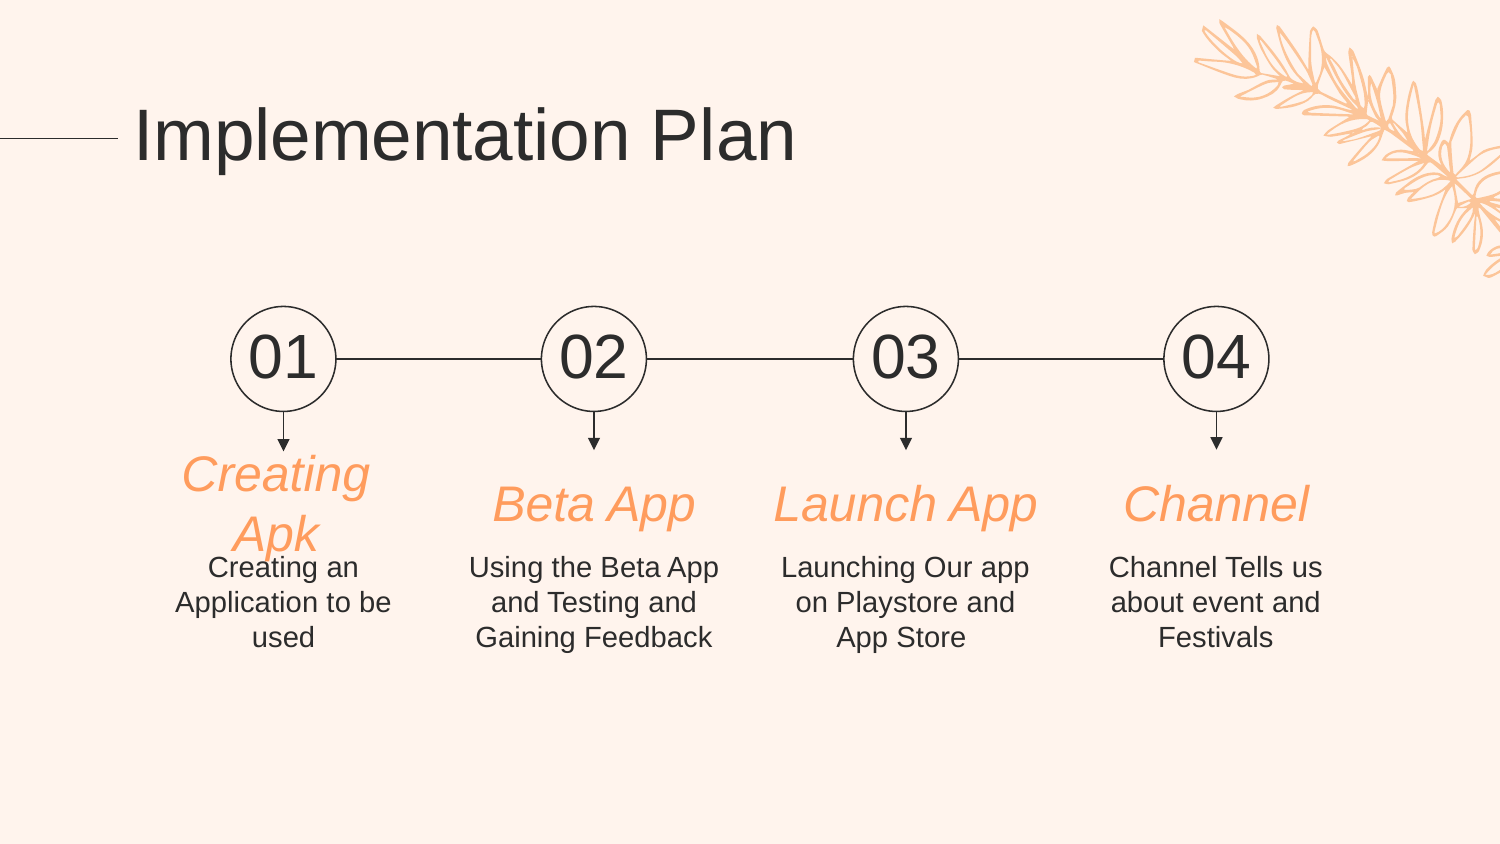

# Implementation Plan

01
02
03
04
Creating Apk
Beta App
Launch App
Channel
Creating an Application to be used
Using the Beta App and Testing and Gaining Feedback
Launching Our app on Playstore and App Store
Channel Tells us about event and Festivals